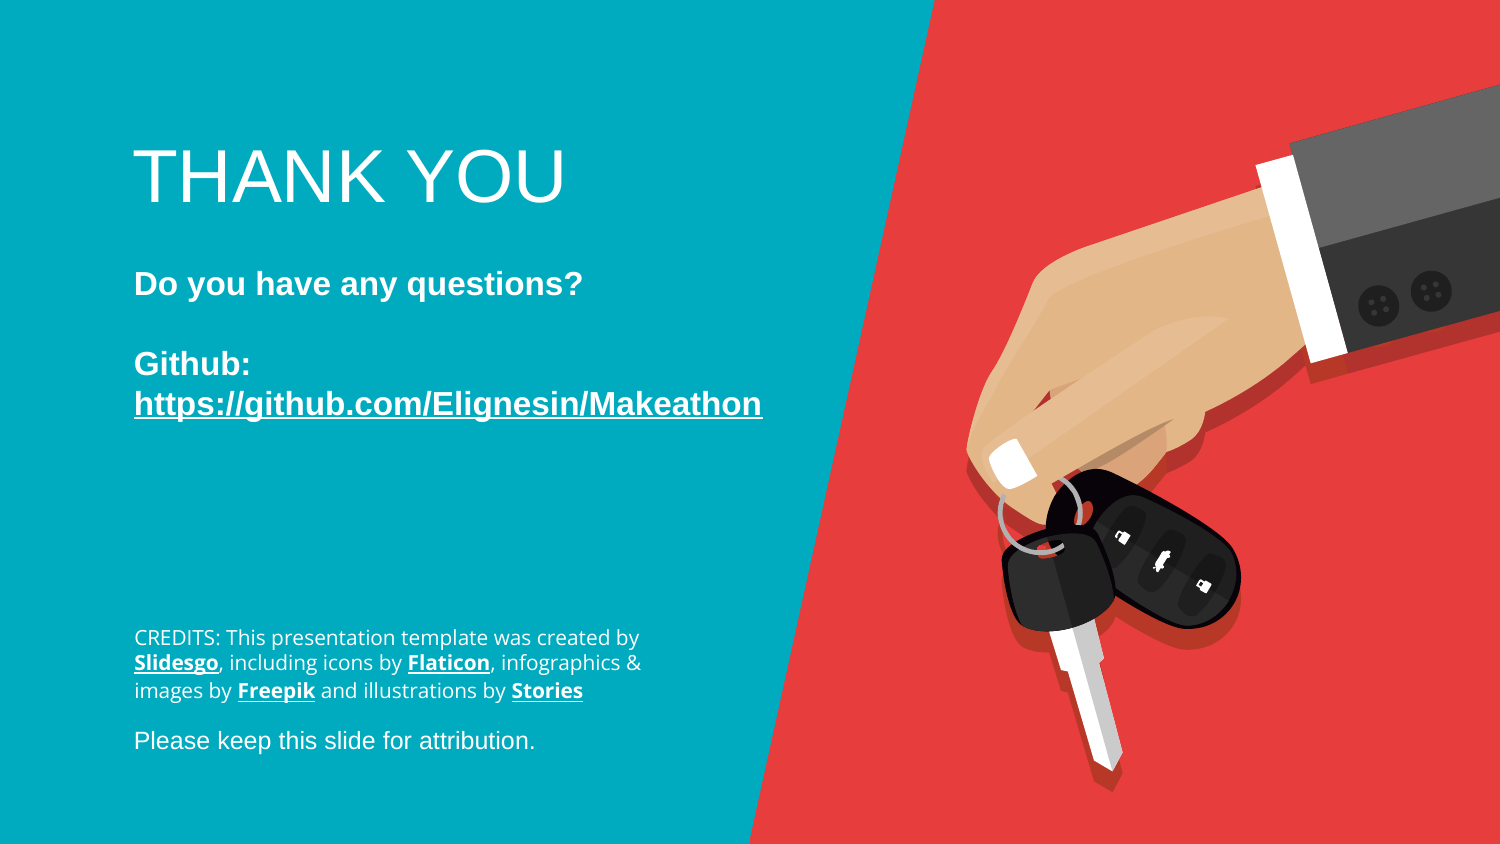

# THANK YOU
Do you have any questions?

Github: https://github.com/Elignesin/Makeathon

Please keep this slide for attribution.